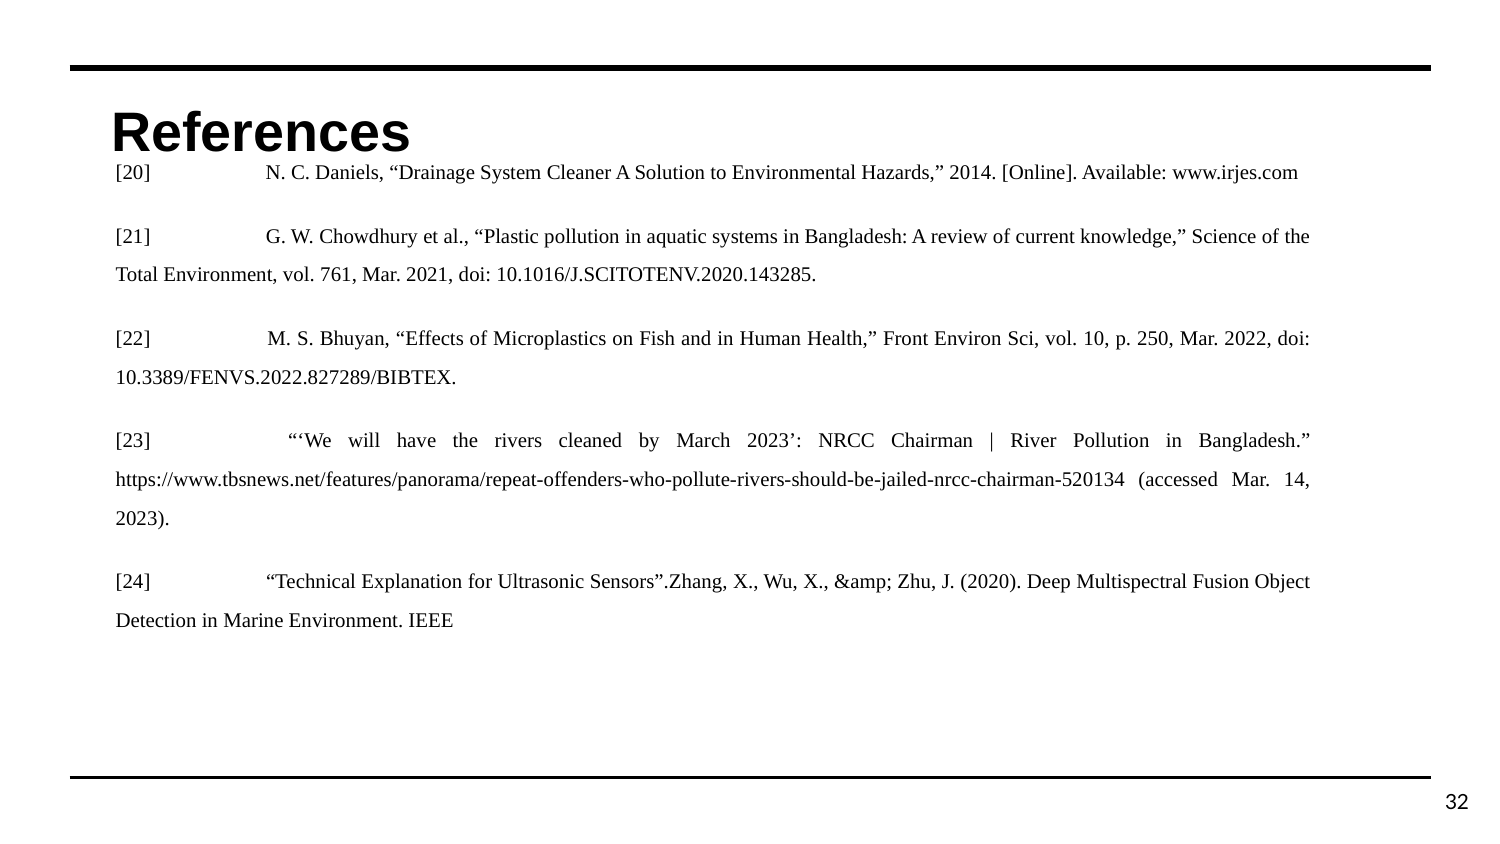

# References
[20]  	N. C. Daniels, “Drainage System Cleaner A Solution to Environmental Hazards,” 2014. [Online]. Available: www.irjes.com
[21]  	G. W. Chowdhury et al., “Plastic pollution in aquatic systems in Bangladesh: A review of current knowledge,” Science of the Total Environment, vol. 761, Mar. 2021, doi: 10.1016/J.SCITOTENV.2020.143285.
[22]  	M. S. Bhuyan, “Effects of Microplastics on Fish and in Human Health,” Front Environ Sci, vol. 10, p. 250, Mar. 2022, doi: 10.3389/FENVS.2022.827289/BIBTEX.
[23]  	“‘We will have the rivers cleaned by March 2023’: NRCC Chairman | River Pollution in Bangladesh.” https://www.tbsnews.net/features/panorama/repeat-offenders-who-pollute-rivers-should-be-jailed-nrcc-chairman-520134 (accessed Mar. 14, 2023).
[24]  	“Technical Explanation for Ultrasonic Sensors”.Zhang, X., Wu, X., &amp; Zhu, J. (2020). Deep Multispectral Fusion Object Detection in Marine Environment. IEEE

32